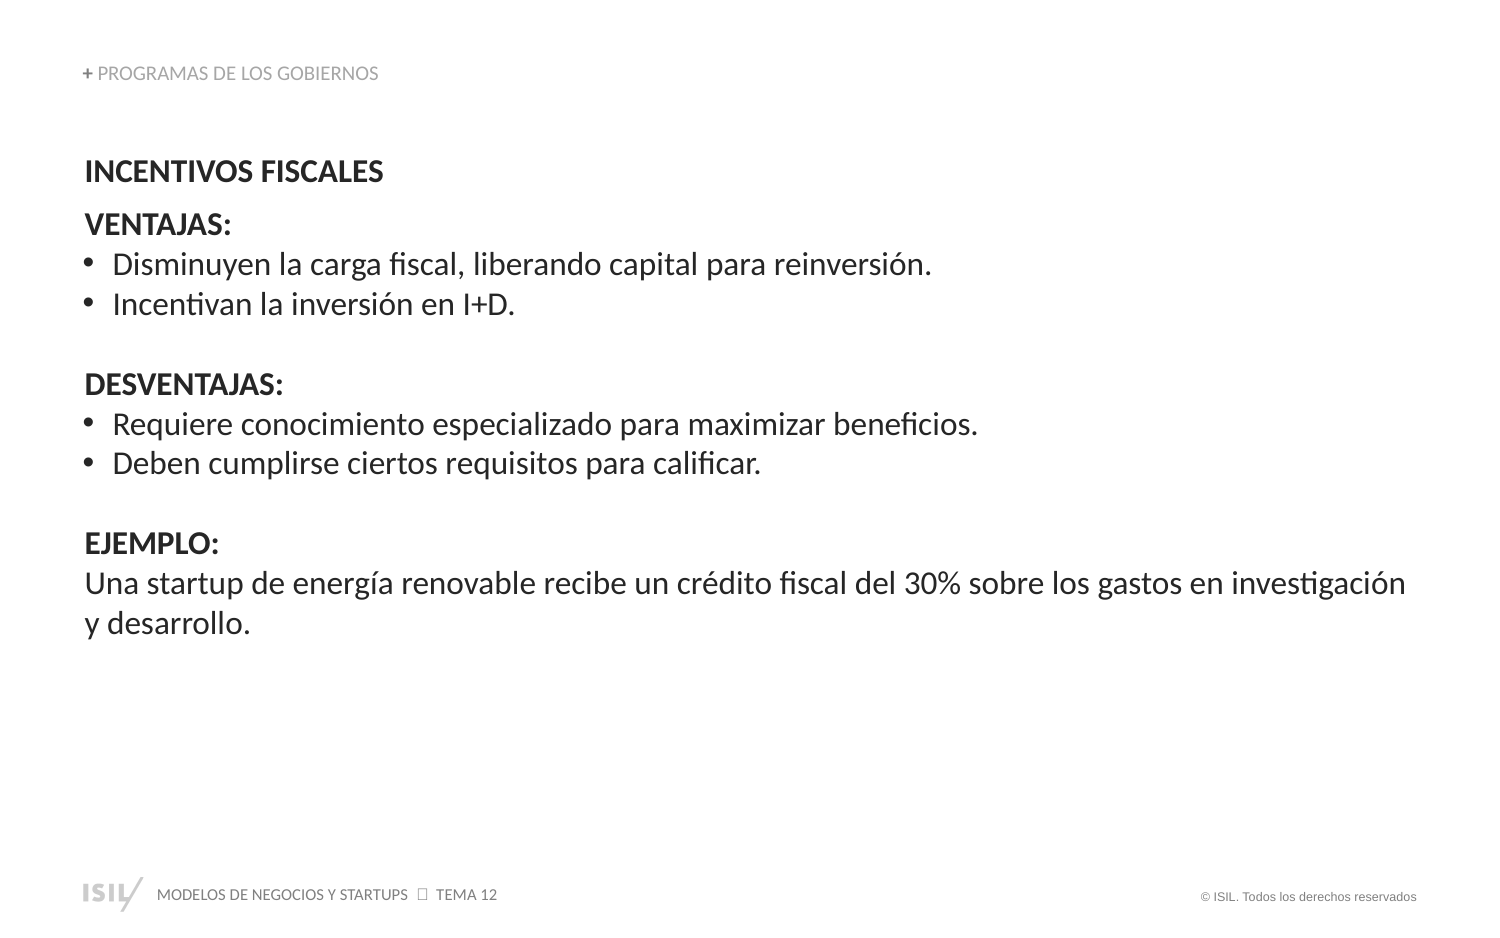

+ PROGRAMAS DE LOS GOBIERNOS
INCENTIVOS FISCALES
VENTAJAS:
Disminuyen la carga fiscal, liberando capital para reinversión.
Incentivan la inversión en I+D.

DESVENTAJAS:
Requiere conocimiento especializado para maximizar beneficios.
Deben cumplirse ciertos requisitos para calificar.

EJEMPLO:
Una startup de energía renovable recibe un crédito fiscal del 30% sobre los gastos en investigación y desarrollo.